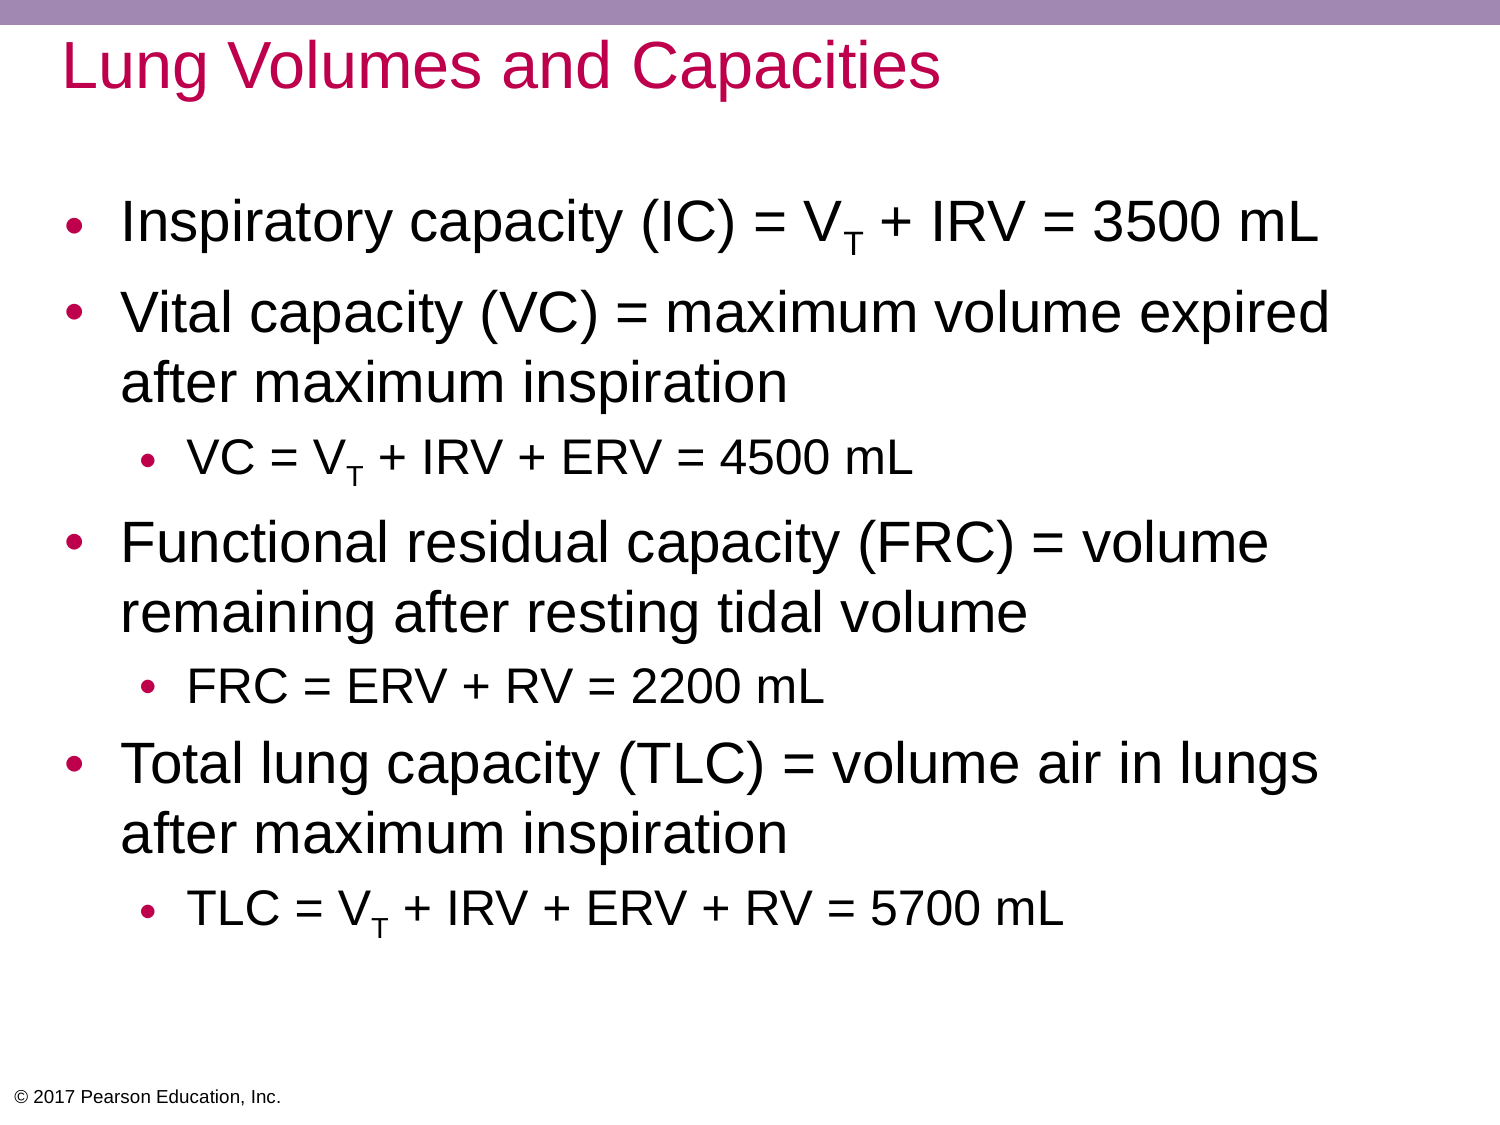

# Lung Volumes and Capacities
Inspiratory capacity (IC) = VT + IRV = 3500 mL
Vital capacity (VC) = maximum volume expired after maximum inspiration
VC = VT + IRV + ERV = 4500 mL
Functional residual capacity (FRC) = volume remaining after resting tidal volume
FRC = ERV + RV = 2200 mL
Total lung capacity (TLC) = volume air in lungs after maximum inspiration
TLC = VT + IRV + ERV + RV = 5700 mL